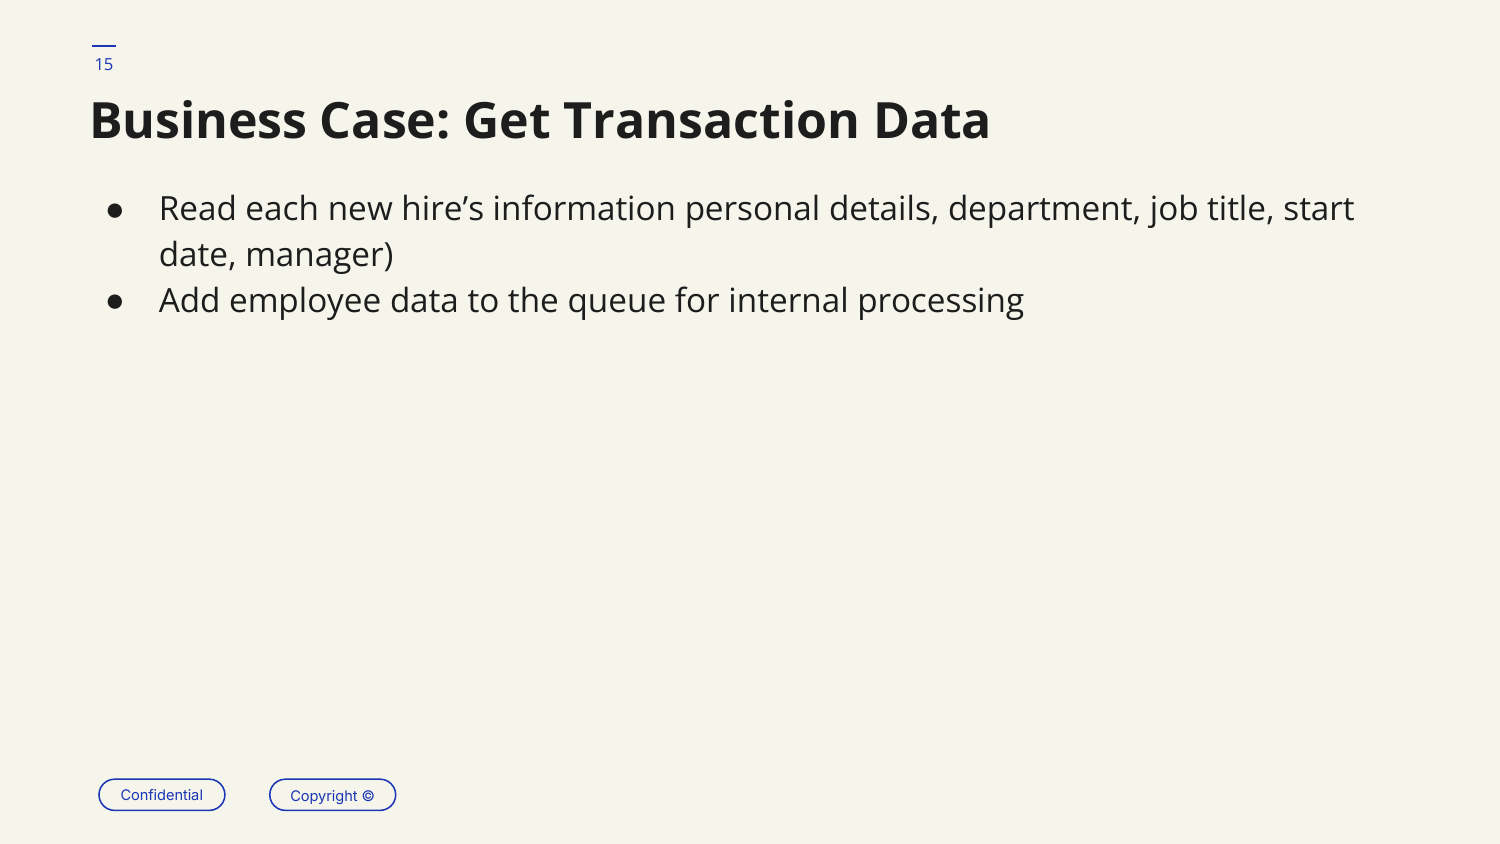

15
# Business Case: Get Transaction Data

Read each new hire’s information personal details, department, job title, start date, manager)
Add employee data to the queue for internal processing